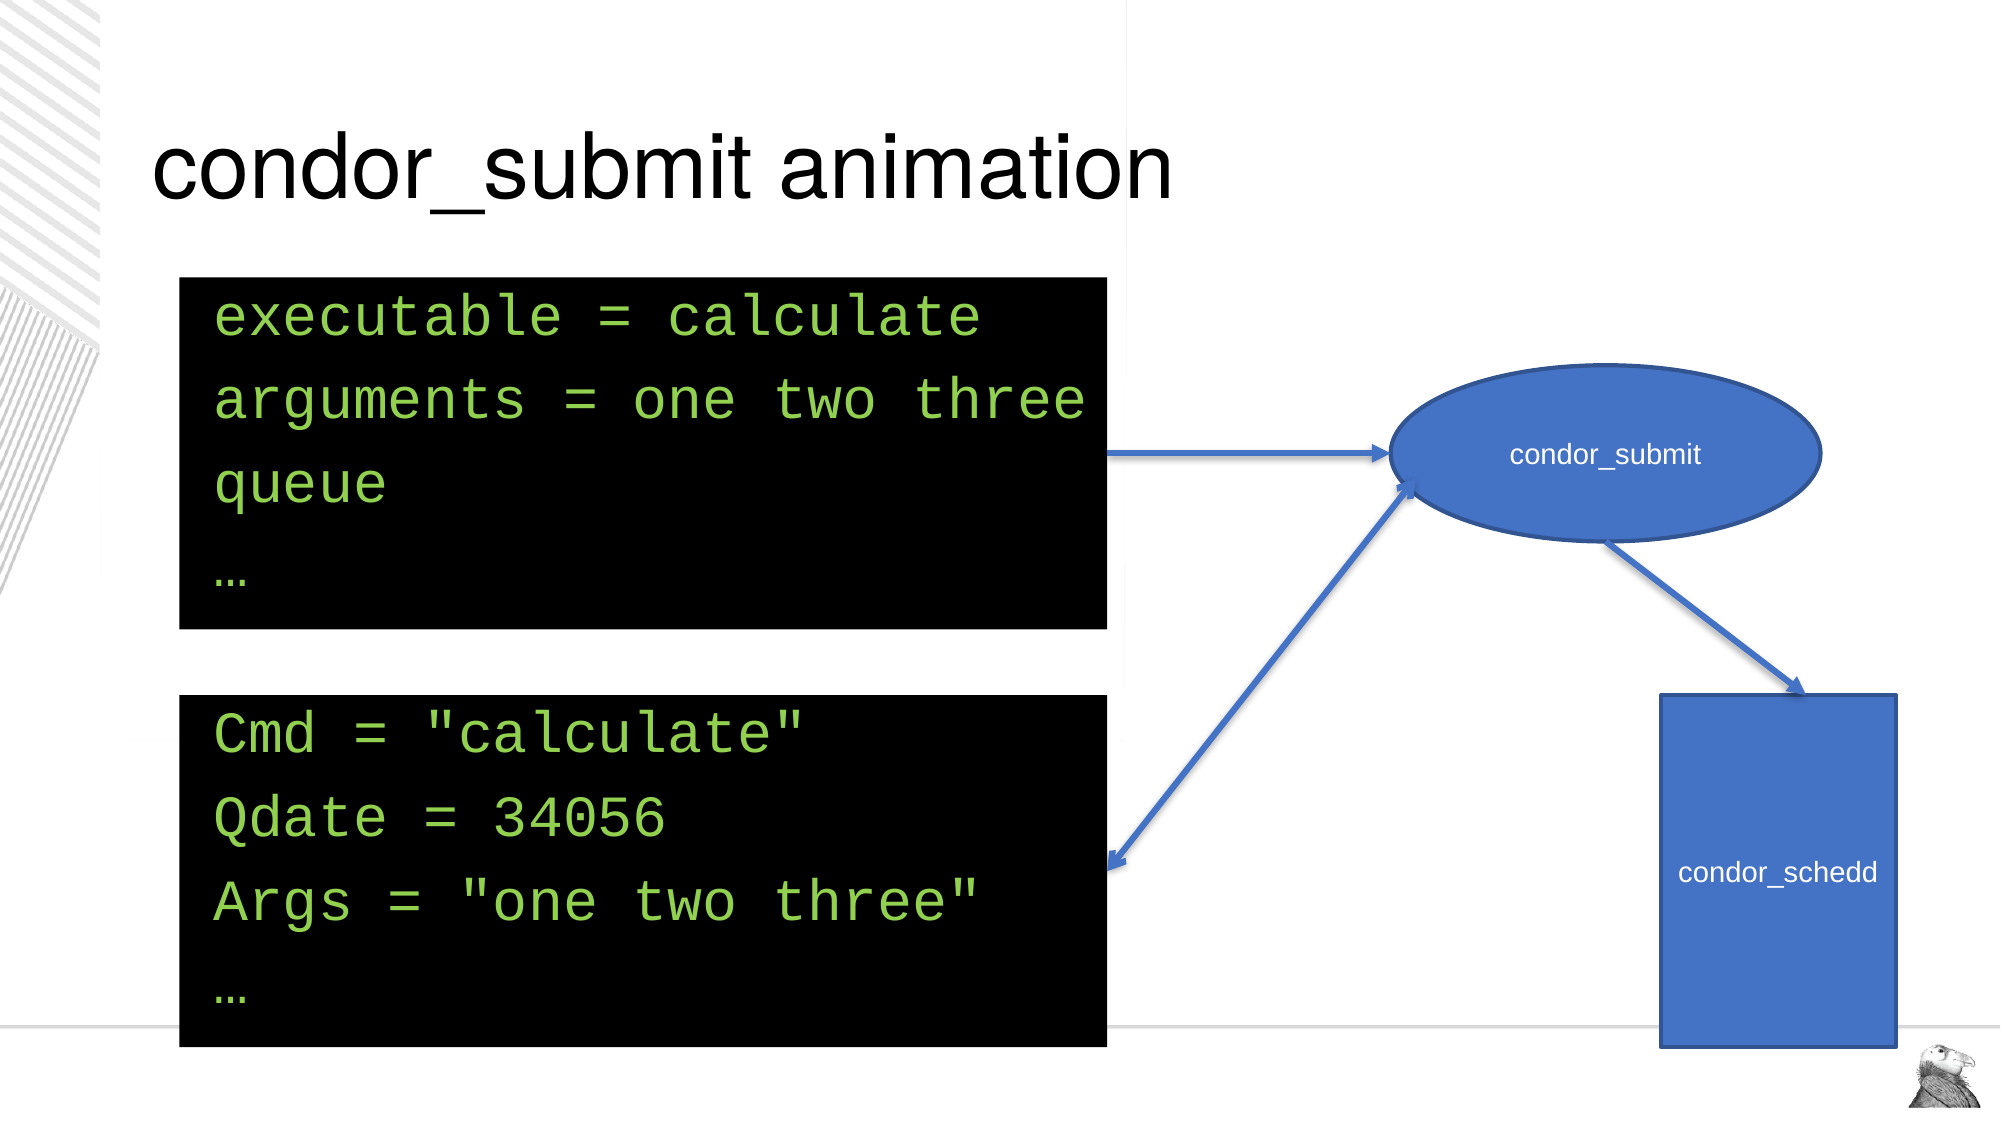

# condor_submit animation
executable = calculate
arguments = one two three
queue
…
condor_submit
Cmd = "calculate"
Qdate = 34056
Args = "one two three"
…
condor_schedd